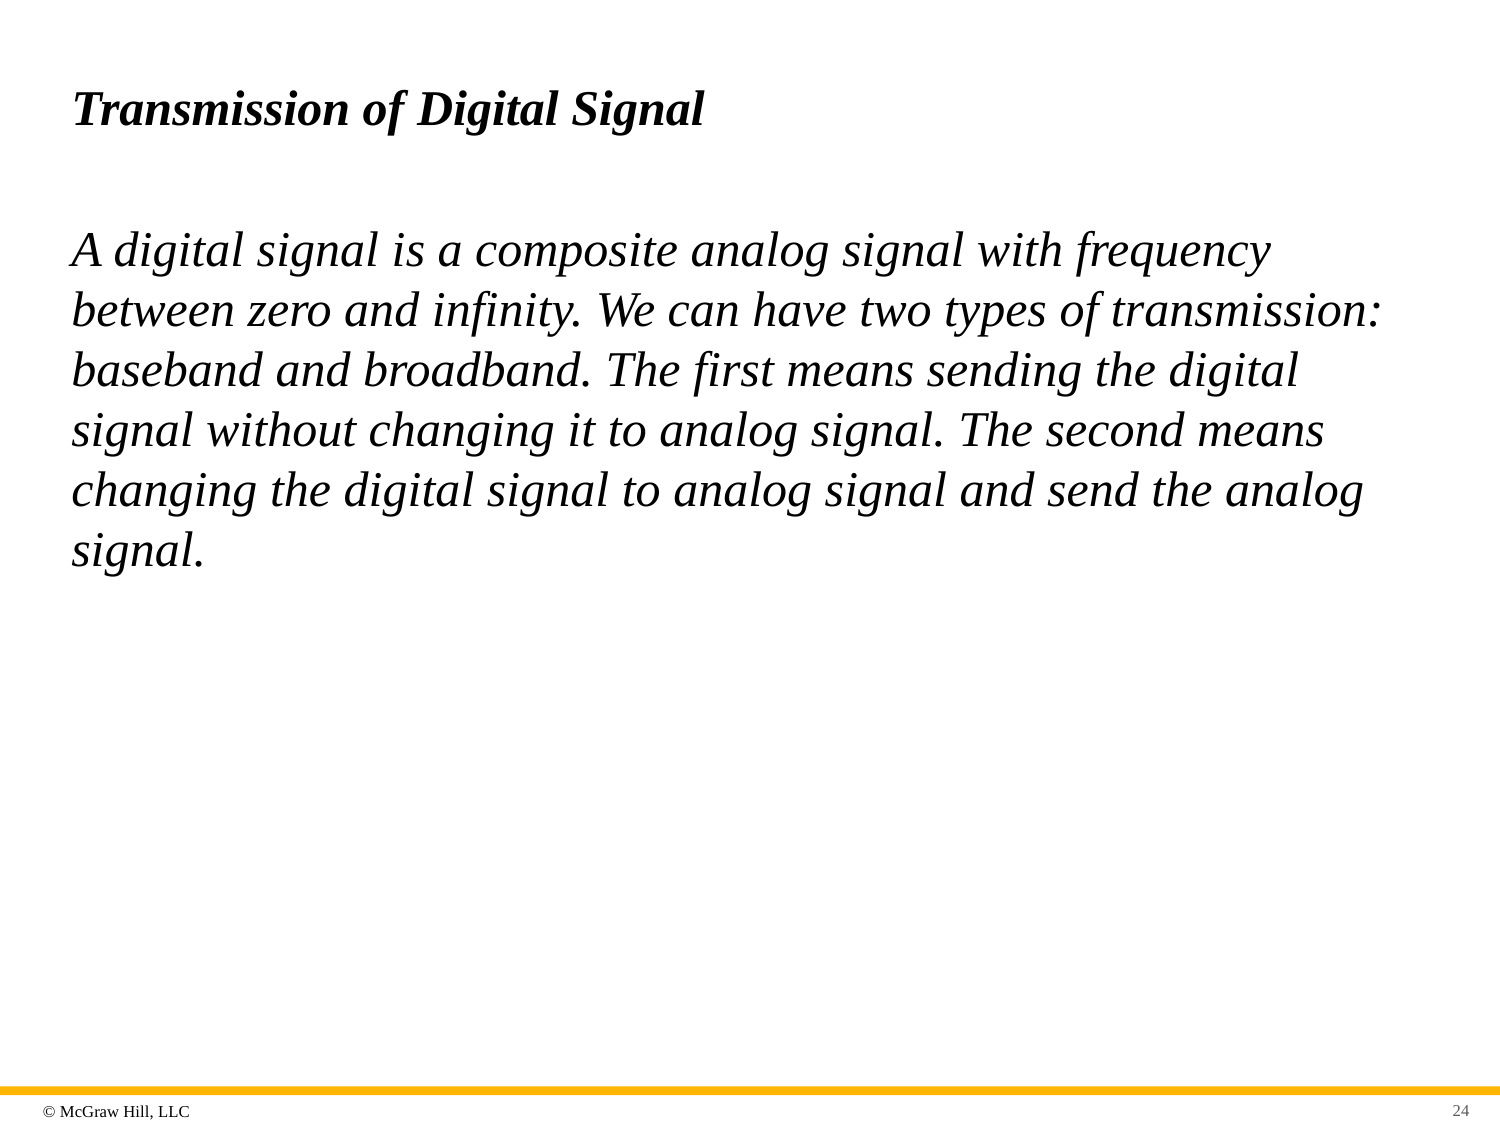

# Transmission of Digital Signal
A digital signal is a composite analog signal with frequency between zero and infinity. We can have two types of transmission: baseband and broadband. The first means sending the digital signal without changing it to analog signal. The second means changing the digital signal to analog signal and send the analog signal.
24